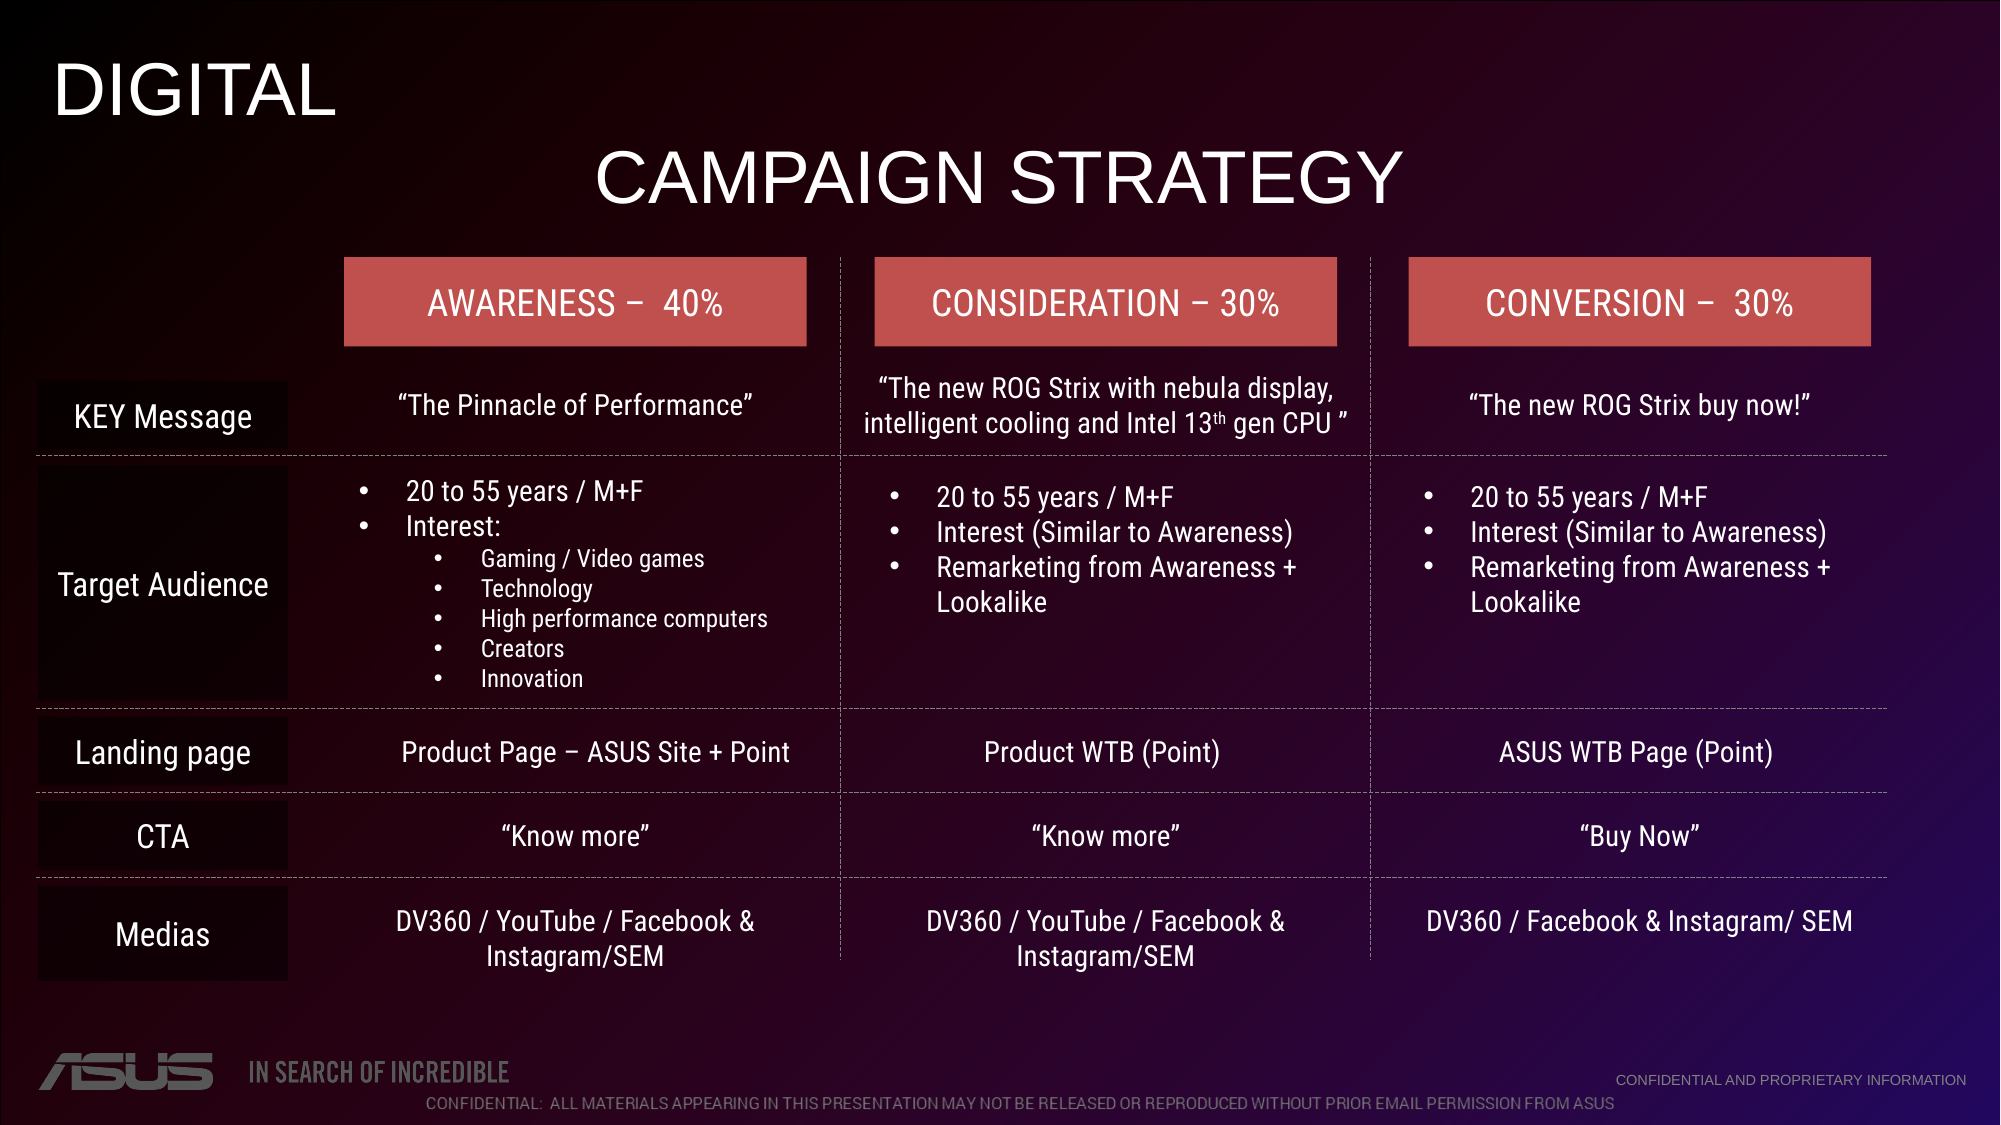

DIGITAL
CAMPAIGN STRATEGY
AWARENESS –  40%
CONSIDERATION – 30%
CONVERSION –  30%

“The new ROG Strix with nebula display, intelligent cooling and Intel 13th gen CPU ”
“The Pinnacle of Performance”
“The new ROG Strix buy now!”
KEY Message
Target Audience
20 to 55 years / M+F
Interest:
Gaming / Video games
Technology
High performance computers
Creators
Innovation
20 to 55 years / M+F
Interest (Similar to Awareness)
Remarketing from Awareness + Lookalike

20 to 55 years / M+F
Interest (Similar to Awareness)
Remarketing from Awareness + Lookalike

Landing page
Product Page – ASUS Site + Point
Product WTB (Point)
ASUS WTB Page (Point)
CTA
“Know more”
“Know more”
“Buy Now”
Medias
DV360 / YouTube / Facebook & Instagram/SEM
DV360 / YouTube / Facebook & Instagram/SEM
DV360 / Facebook & Instagram/ SEM